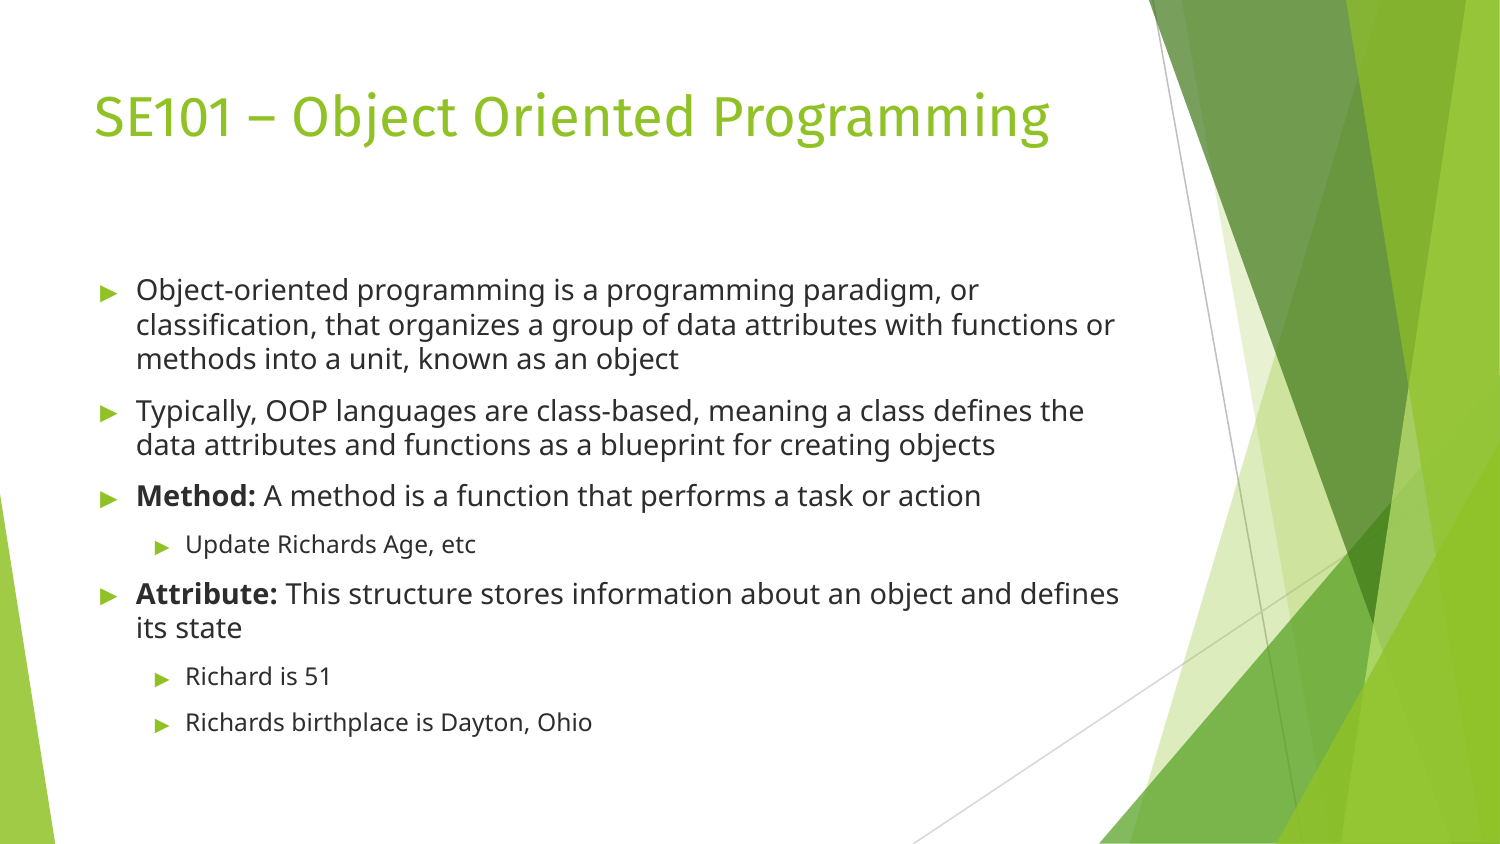

# SE101 – Object Oriented Programming
Object-oriented programming is a programming paradigm, or classification, that organizes a group of data attributes with functions or methods into a unit, known as an object
Typically, OOP languages are class-based, meaning a class defines the data attributes and functions as a blueprint for creating objects
Method: A method is a function that performs a task or action
Update Richards Age, etc
Attribute: This structure stores information about an object and defines its state
Richard is 51
Richards birthplace is Dayton, Ohio